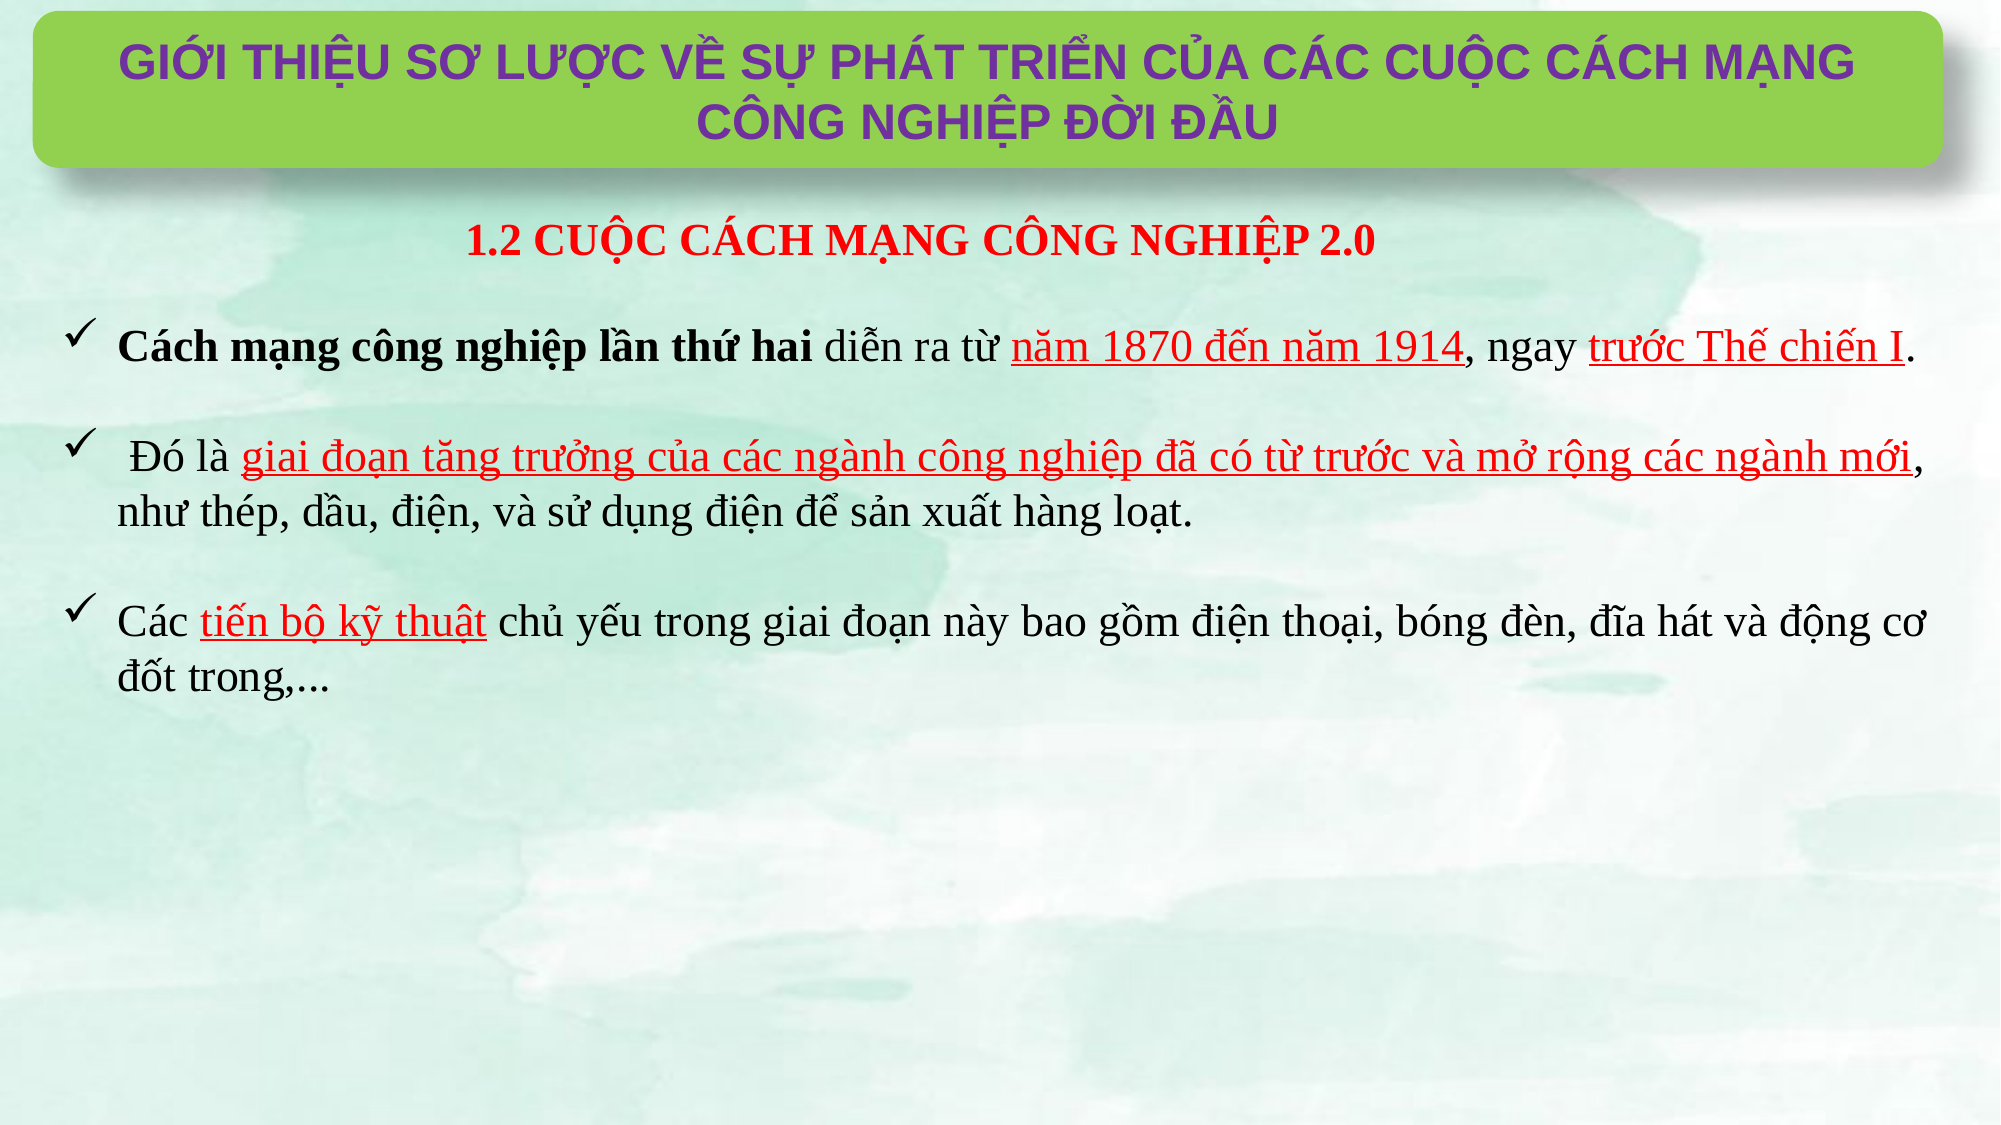

GIỚI THIỆU SƠ LƯỢC VỀ SỰ PHÁT TRIỂN CỦA CÁC CUỘC CÁCH MẠNG CÔNG NGHIỆP ĐỜI ĐẦU
1.2 CUỘC CÁCH MẠNG CÔNG NGHIỆP 2.0
Cách mạng công nghiệp lần thứ hai diễn ra từ năm 1870 đến năm 1914, ngay trước Thế chiến I.

 Đó là giai đoạn tăng trưởng của các ngành công nghiệp đã có từ trước và mở rộng các ngành mới, như thép, dầu, điện, và sử dụng điện để sản xuất hàng loạt.

Các tiến bộ kỹ thuật chủ yếu trong giai đoạn này bao gồm điện thoại, bóng đèn, đĩa hát và động cơ đốt trong,...